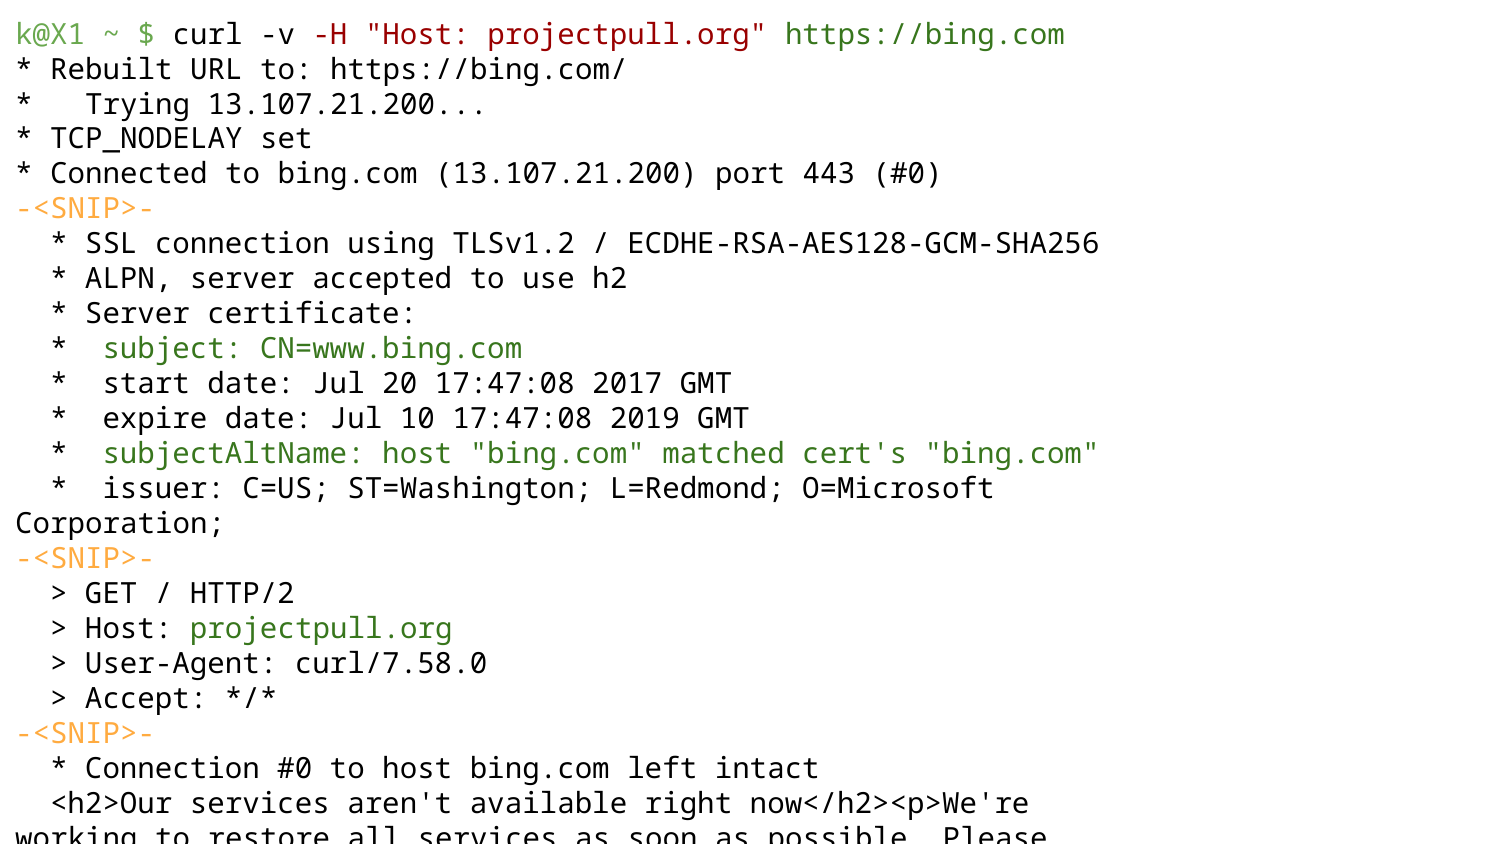

k@X1 ~ $ curl -v -H "Host: projectpull.org" https://bing.com
* Rebuilt URL to: https://bing.com/
*   Trying 13.107.21.200...
* TCP_NODELAY set
* Connected to bing.com (13.107.21.200) port 443 (#0)
-<SNIP>-
  * SSL connection using TLSv1.2 / ECDHE-RSA-AES128-GCM-SHA256
  * ALPN, server accepted to use h2
  * Server certificate:
  *  subject: CN=www.bing.com
  *  start date: Jul 20 17:47:08 2017 GMT
  *  expire date: Jul 10 17:47:08 2019 GMT
  *  subjectAltName: host "bing.com" matched cert's "bing.com"
  *  issuer: C=US; ST=Washington; L=Redmond; O=Microsoft Corporation;
-<SNIP>-
  > GET / HTTP/2
  > Host: projectpull.org
  > User-Agent: curl/7.58.0
  > Accept: */*
-<SNIP>-
  * Connection #0 to host bing.com left intact
  <h2>Our services aren't available right now</h2><p>We're working to restore all services as soon as possible. Please check back soon.</p>0OPdbXAAAAACPvltTXmg8T6Ynwb1og0T8TE9OMDRFREdFMDQyMABFZGdl